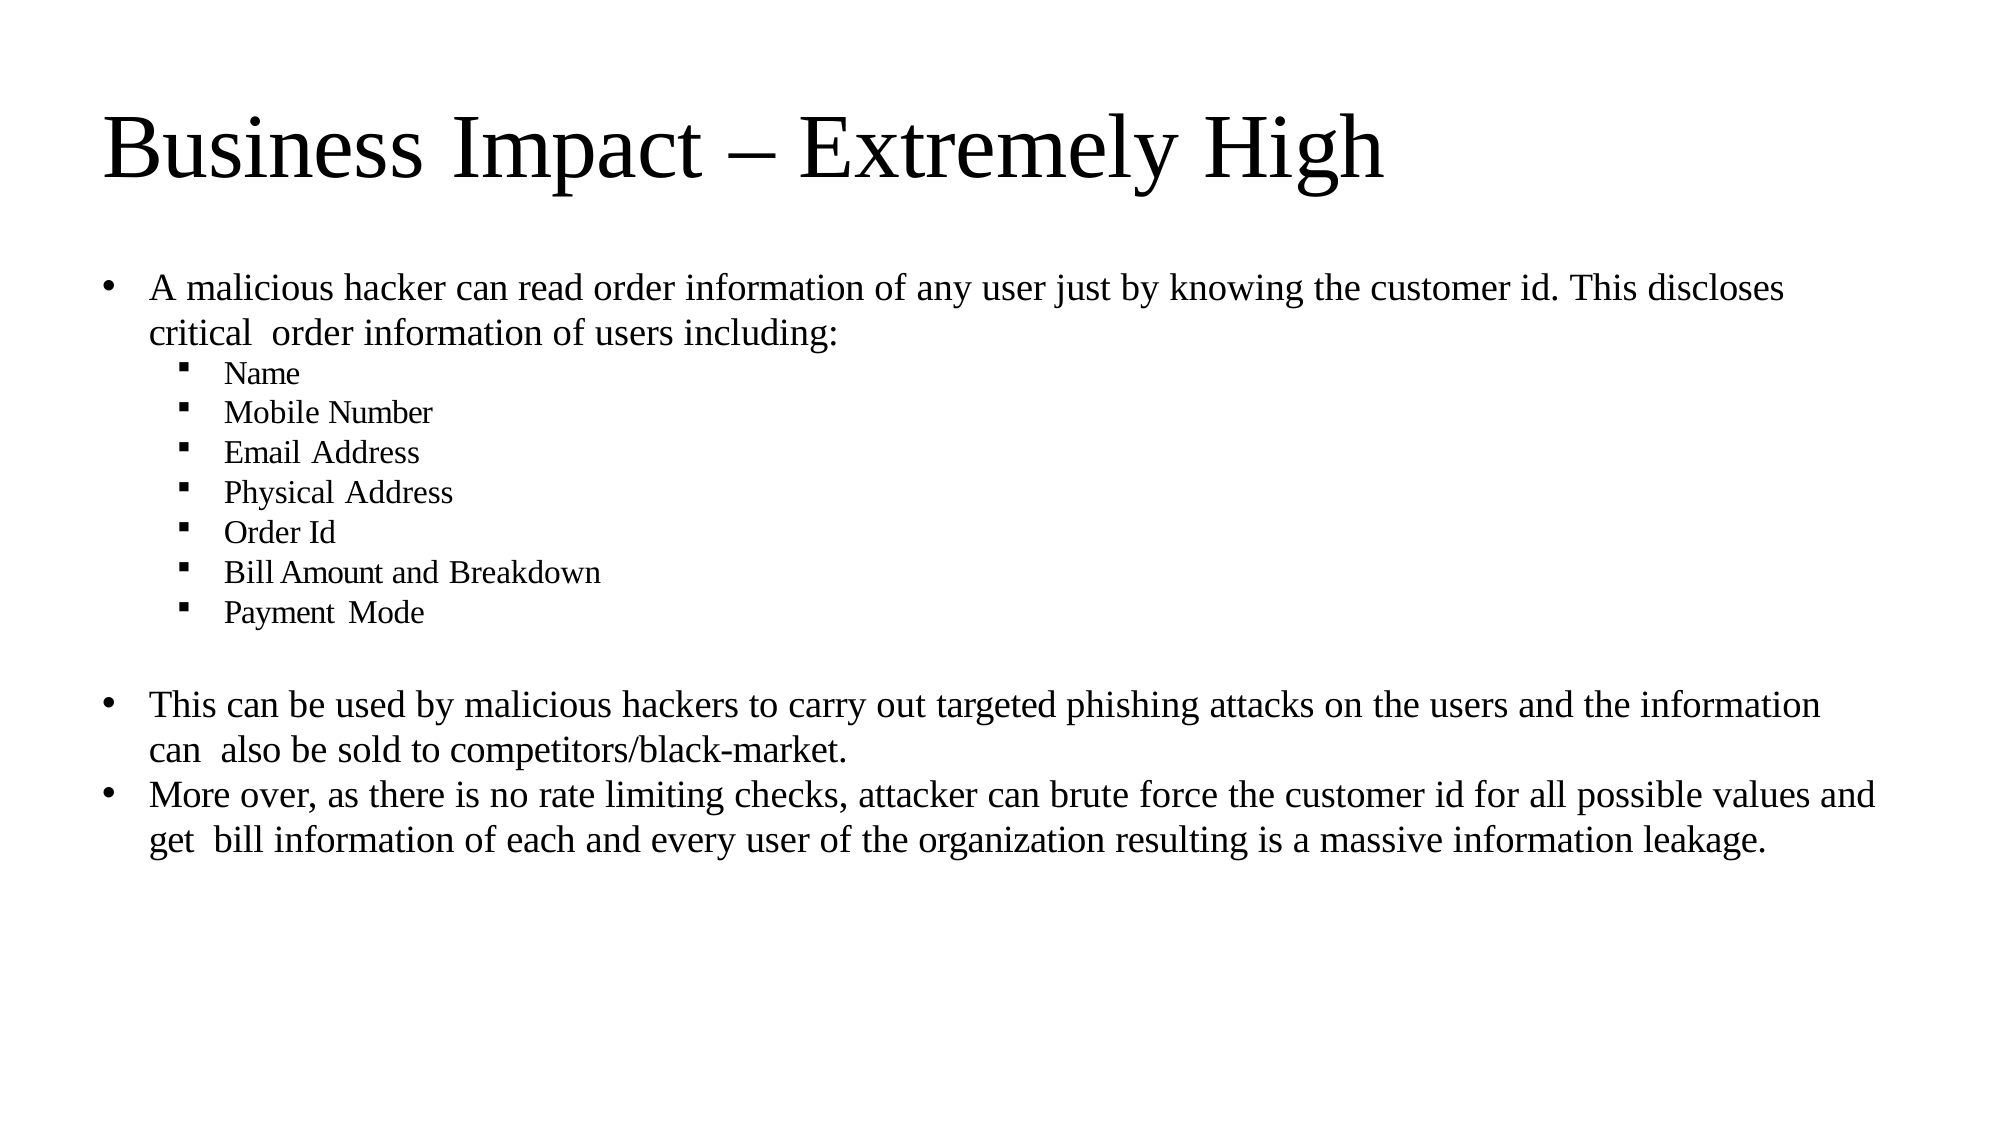

Business Impact – Extremely High
A malicious hacker can read order information of any user just by knowing the customer id. This discloses critical  order information of users including:
Name
Mobile Number
Email Address
Physical Address
Order Id
Bill Amount and Breakdown
Payment Mode

This can be used by malicious hackers to carry out targeted phishing attacks on the users and the information can  also be sold to competitors/black-market.
More over, as there is no rate limiting checks, attacker can brute force the customer id for all possible values and get  bill information of each and every user of the organization resulting is a massive information leakage.